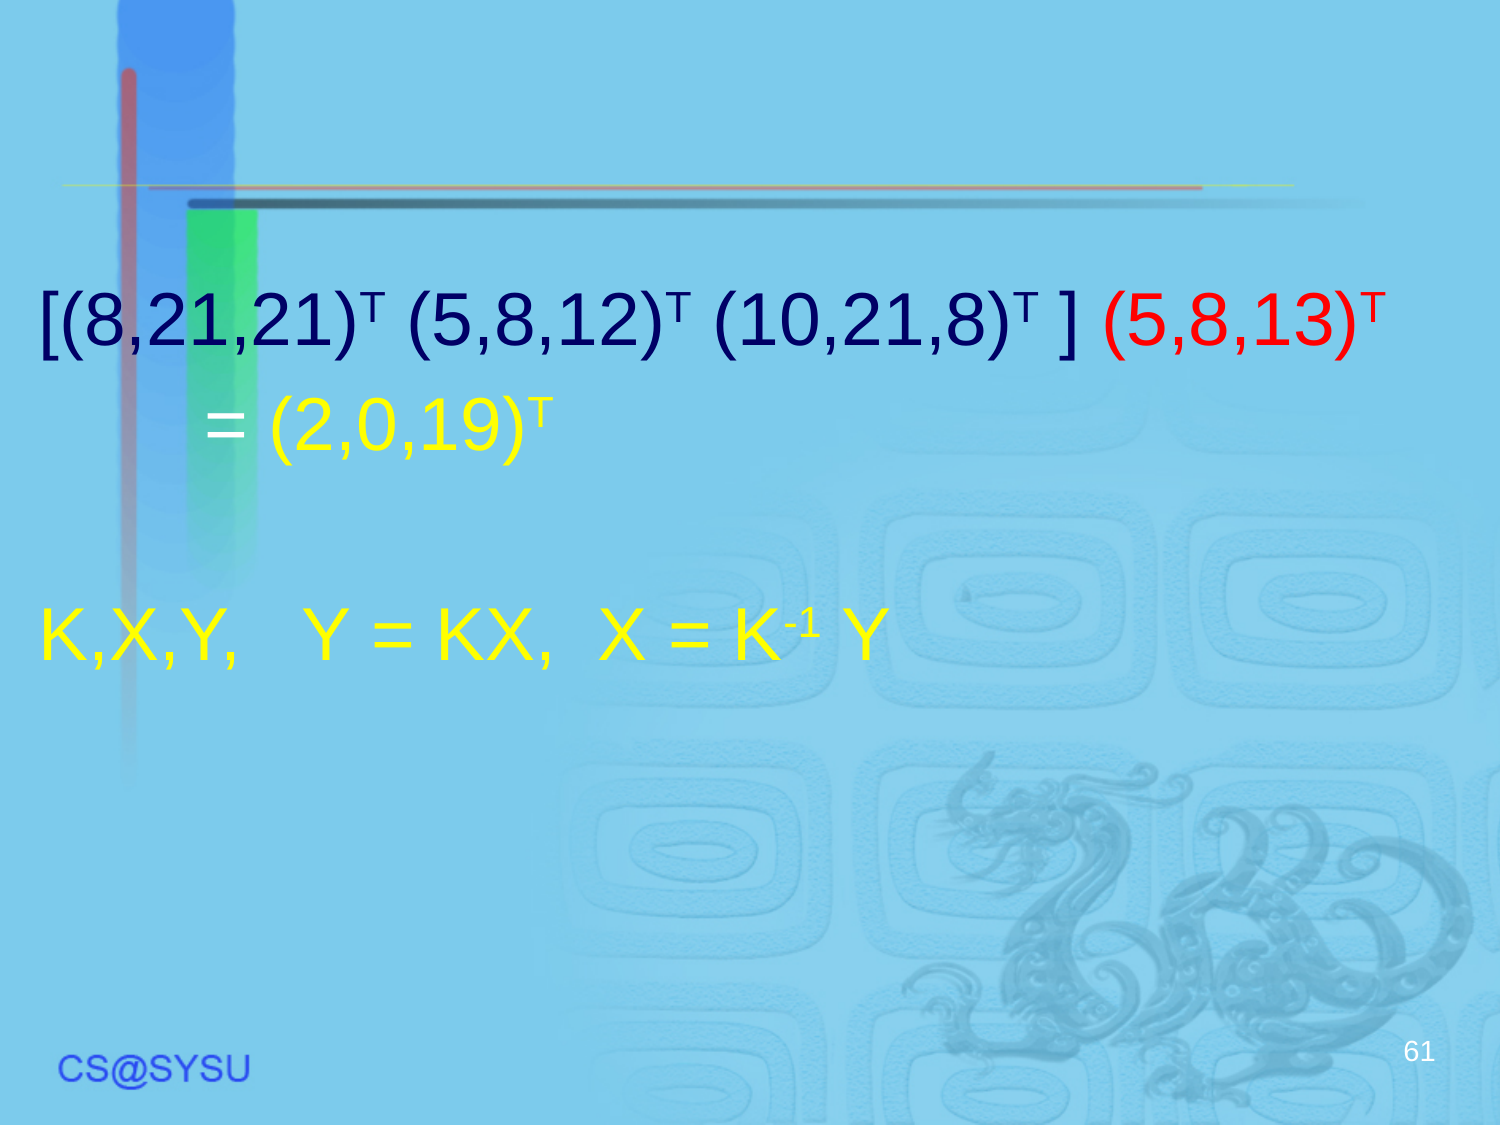

[(8,21,21)T (5,8,12)T (10,21,8)T ] (5,8,13)T
        = (2,0,19)T

K,X,Y,   Y = KX,  X = K-1 Y

61